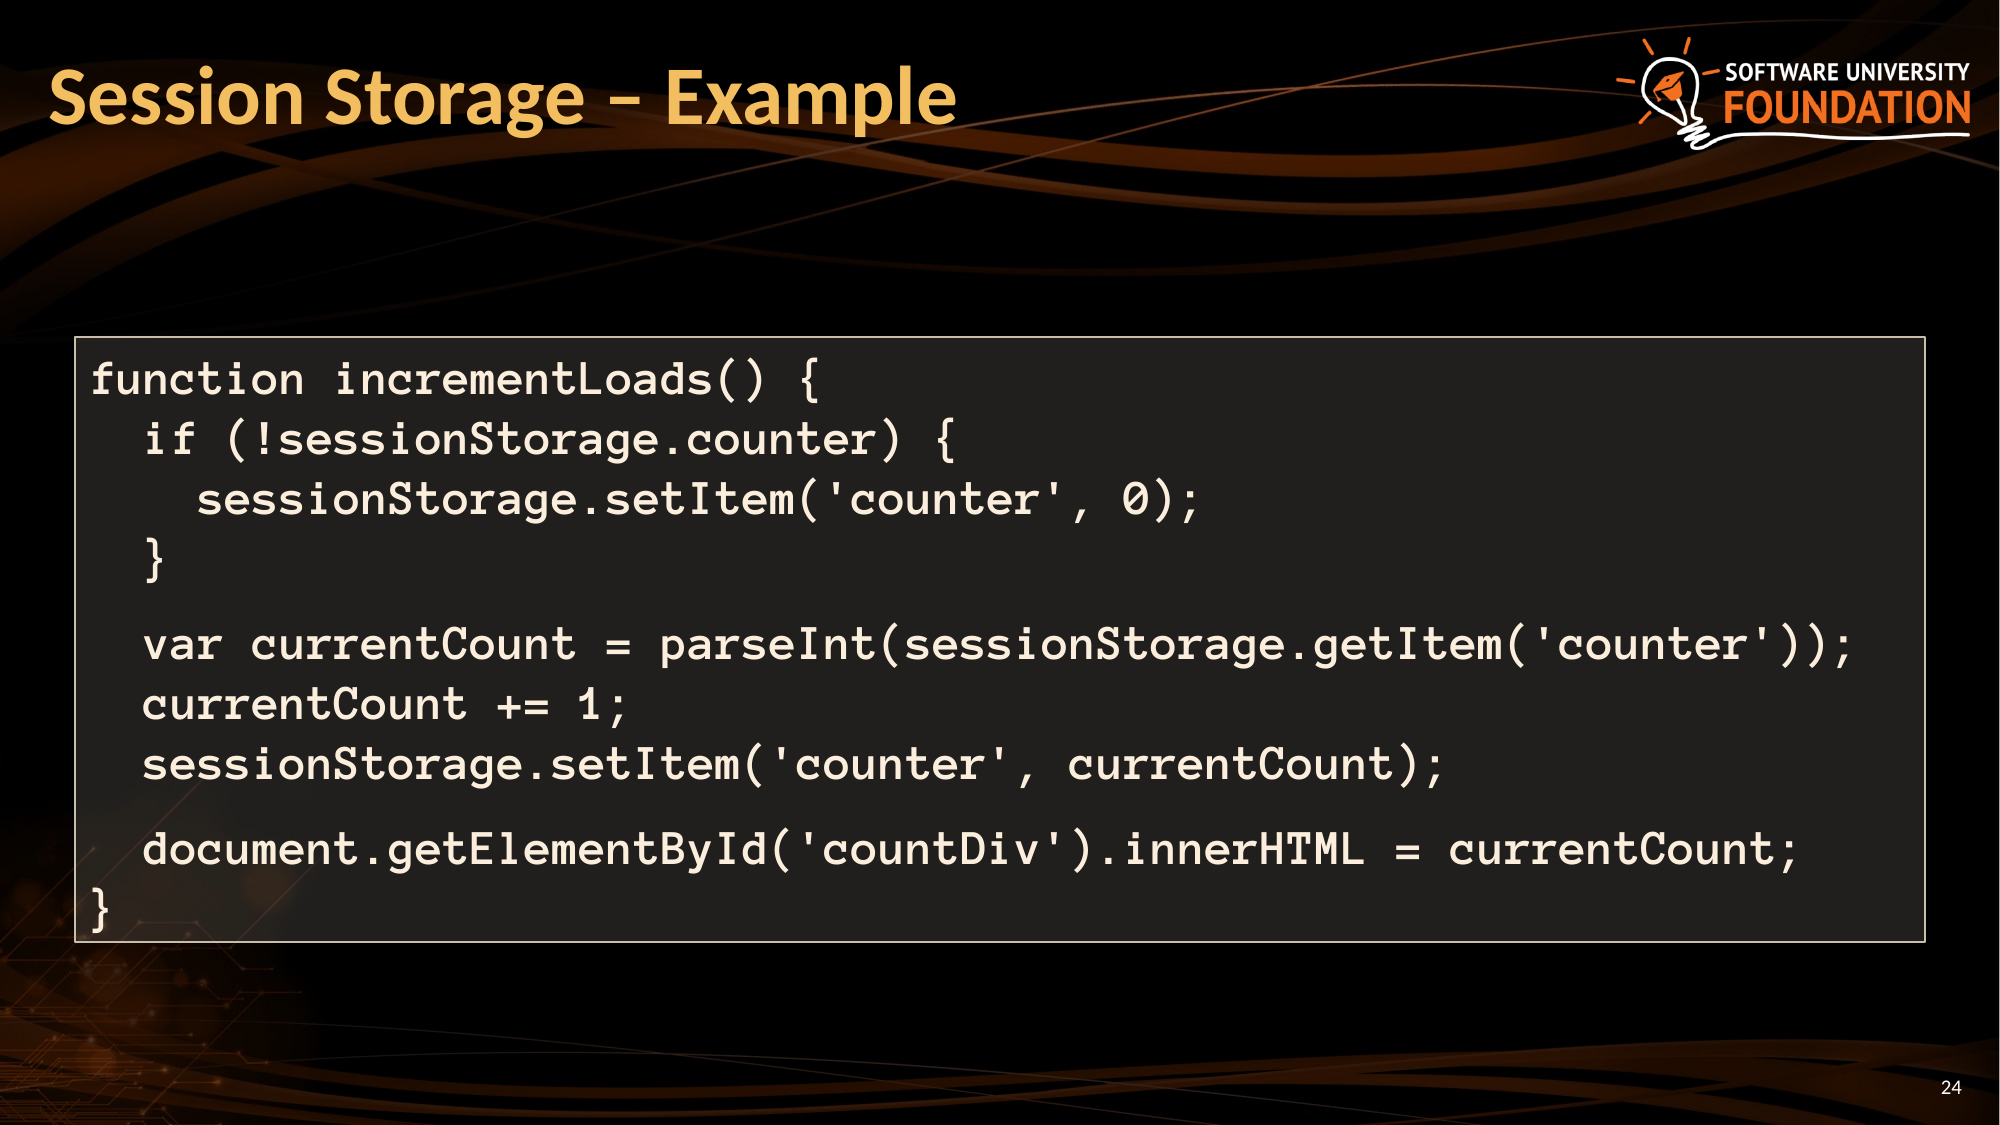

# Session Storage – Example
function incrementLoads() {
  if (!sessionStorage.counter) {
    sessionStorage.setItem('counter', 0);
  }
  var currentCount = parseInt(sessionStorage.getItem('counter'));
  currentCount += 1;
  sessionStorage.setItem('counter', currentCount);
  document.getElementById('countDiv').innerHTML = currentCount;
}
24